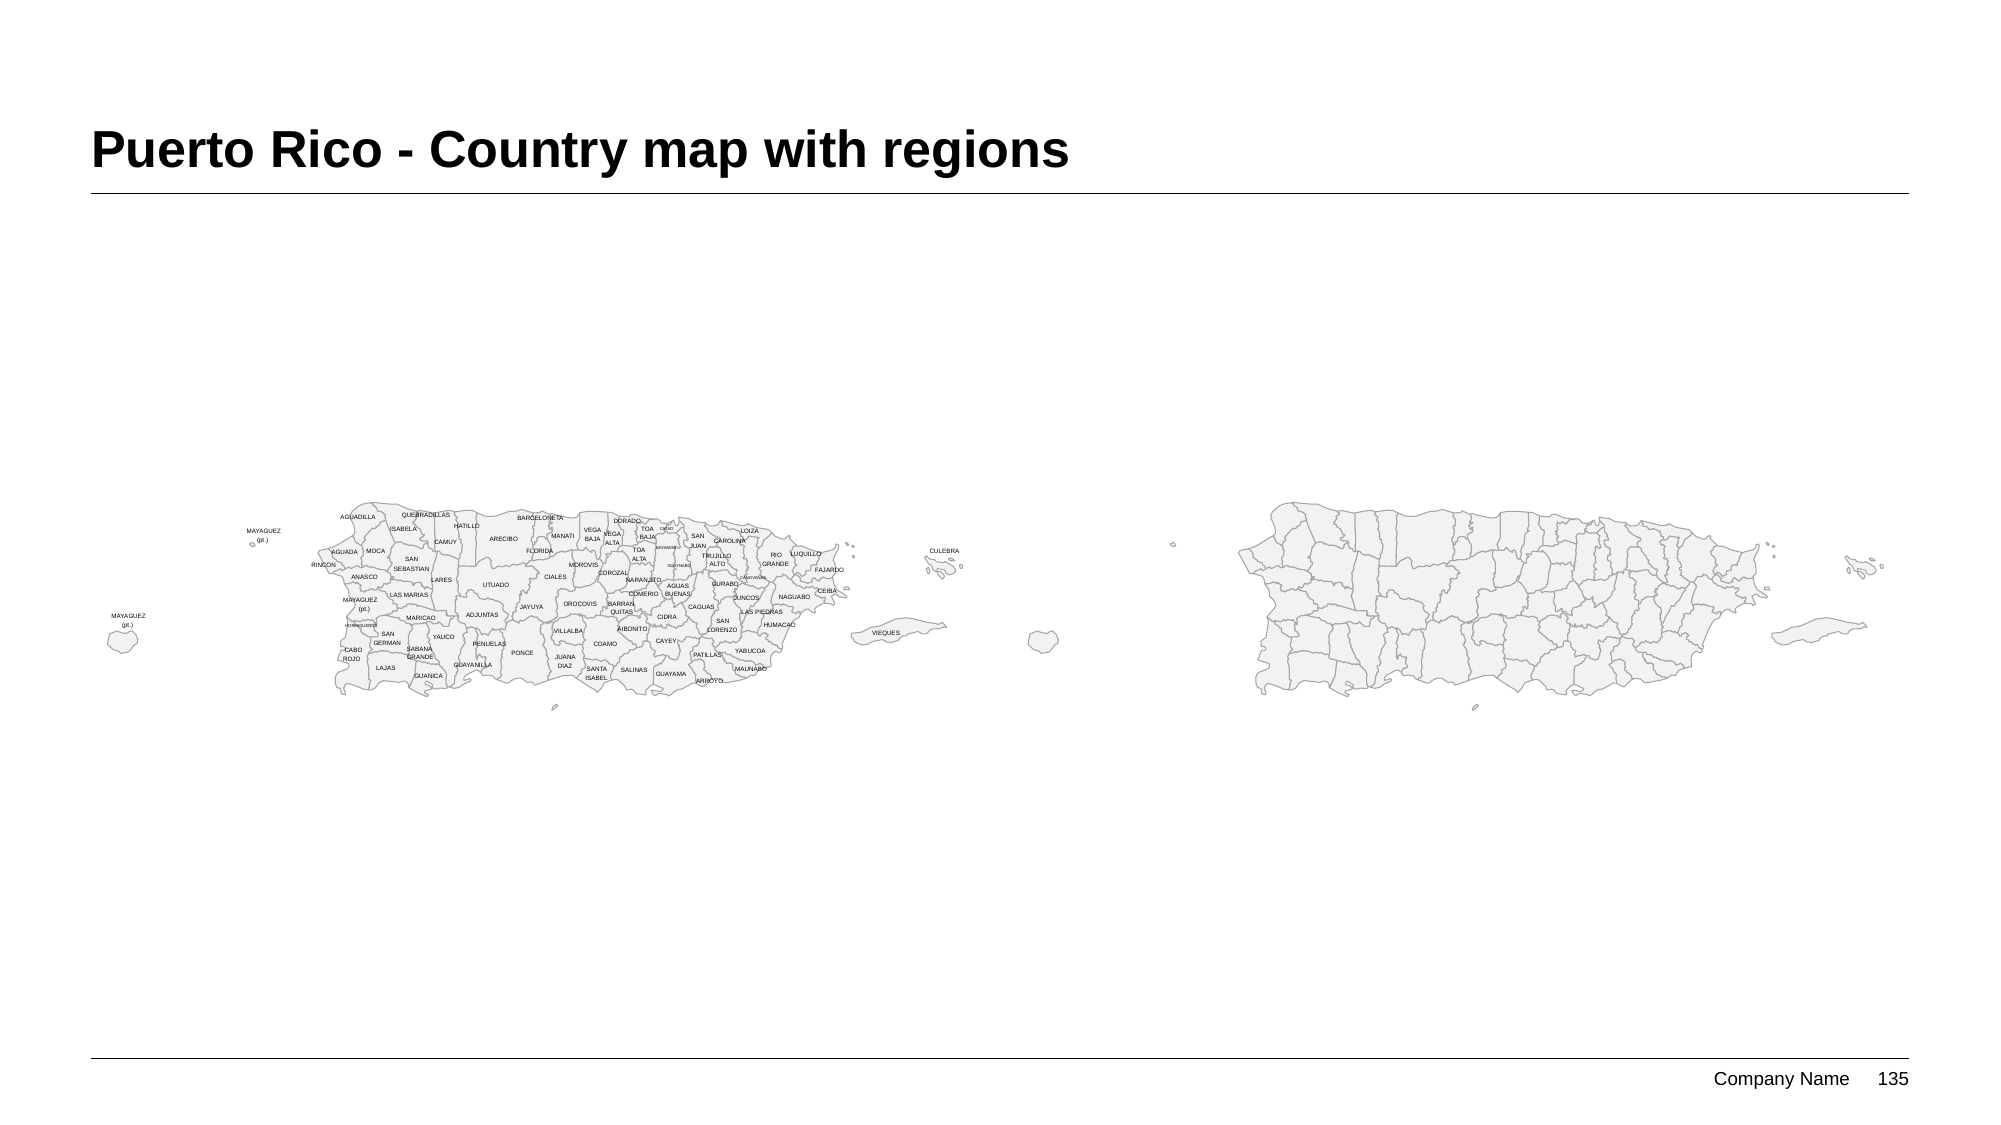

# Puerto Rico - Country map with regions

QUEBRADILLAS
AGUADILLA
BARCELONETA
DORADO
HATILLO
TOA
ISABELA
VEGA
CATAО
MAYAGUEZ
LOIZA
VEGA
MANATI
SAN
BAJA
ARECIBO
BAJA
(pt.)
CAROLINA
CAMUY
ALTA
JUAN
BAYAMON
TOA
MOCA
FLORIDA
CULEBRA
AGUADA
LUQUILLO
RIO
TRUJILLO
ALTA
SAN
ALTO
GRANDE
RINCON
MOROVIS
GUAYNABO
SEBASTIAN
FAJARDO
COROZAL
ANASCO
CIALES
CANOVANAS
LARES
NARANJITO
GURABO
UTUADO
AGUAS
CEIBA
COMERIO
BUENAS
LAS MARIAS
NAGUABO
JUNCOS
MAYAGUEZ
OROCOVIS
BARRAN
JAYUYA
CAGUAS
(pt.)
QUITAS
LAS PIEDRAS
ADJUNTAS
MAYAGUEZ
CIDRA
MARICAO
SAN
(pt.)
HUMACAO
HORMIGUEROS
AIBONITO
LORENZO
VILLALBA
VIEQUES
SAN
YAUCO
CAYEY
GERMAN
PENUELAS
COAMO
SABANA
CABO
YABUCOA
PONCE
PATILLAS
GRANDE
JUANA
ROJO
GUAYANILLA
DIAZ
LAJAS
SANTA
MAUNABO
SALINAS
GUAYAMA
GUANICA
ISABEL
ARROYO